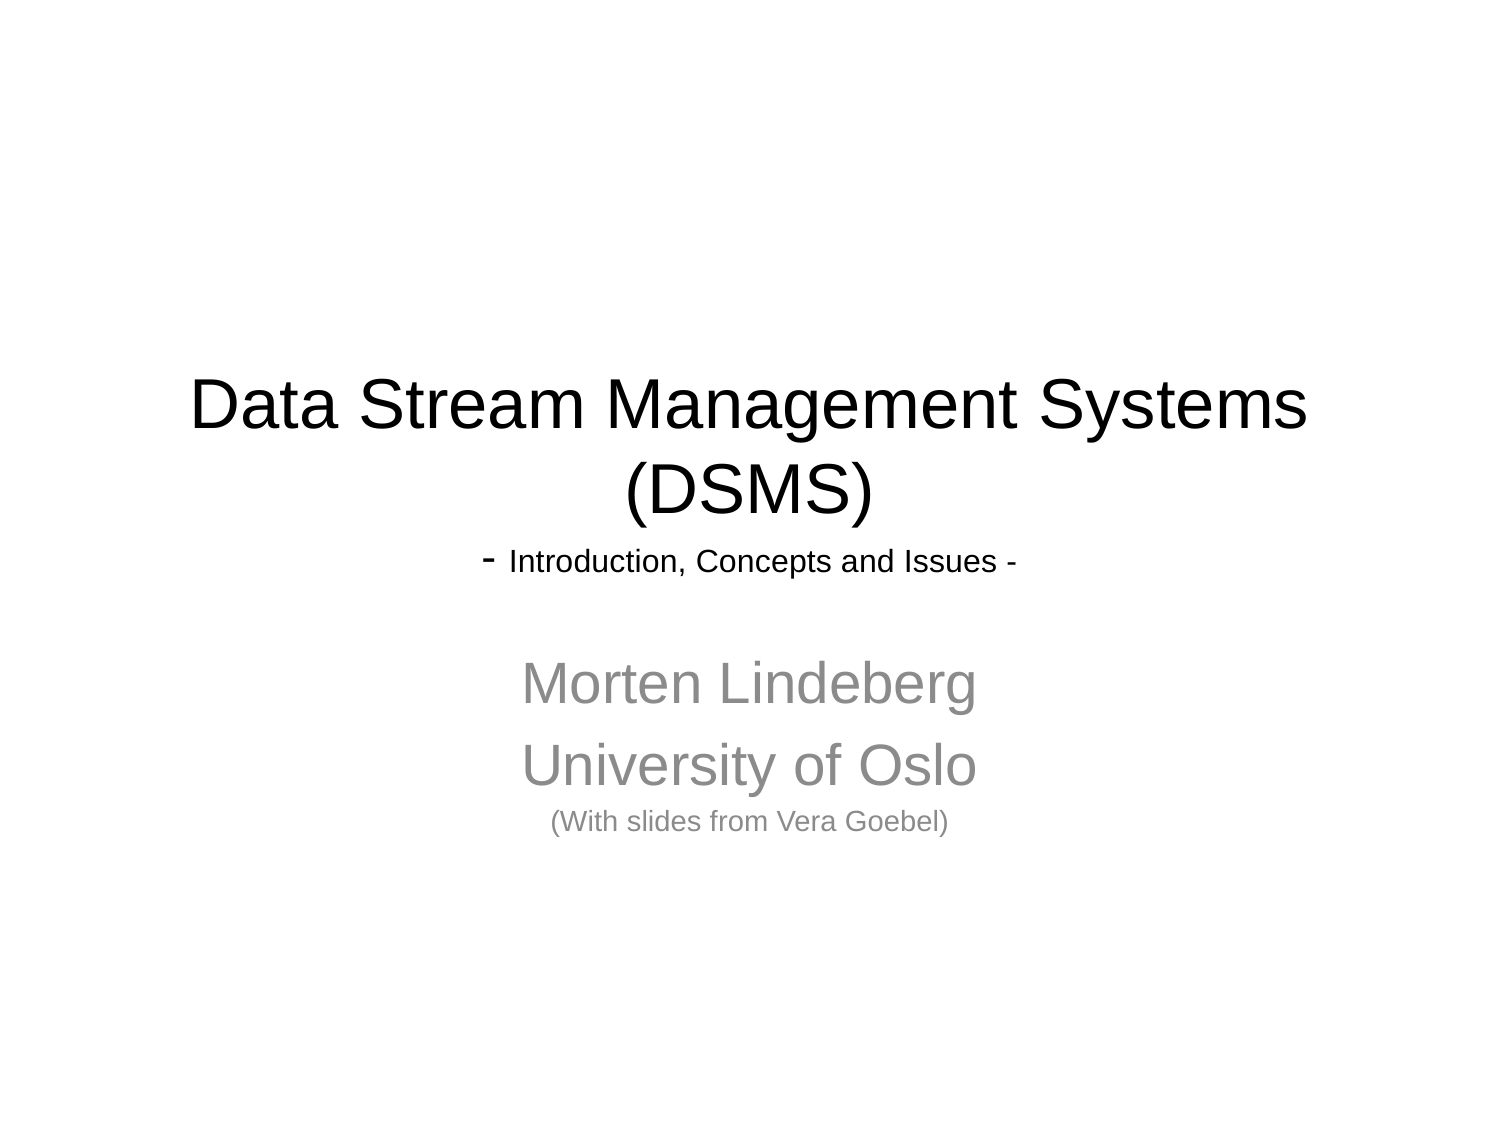

# Data Stream Management Systems (DSMS) - Introduction, Concepts and Issues -
Morten Lindeberg
University of Oslo
(With slides from Vera Goebel)